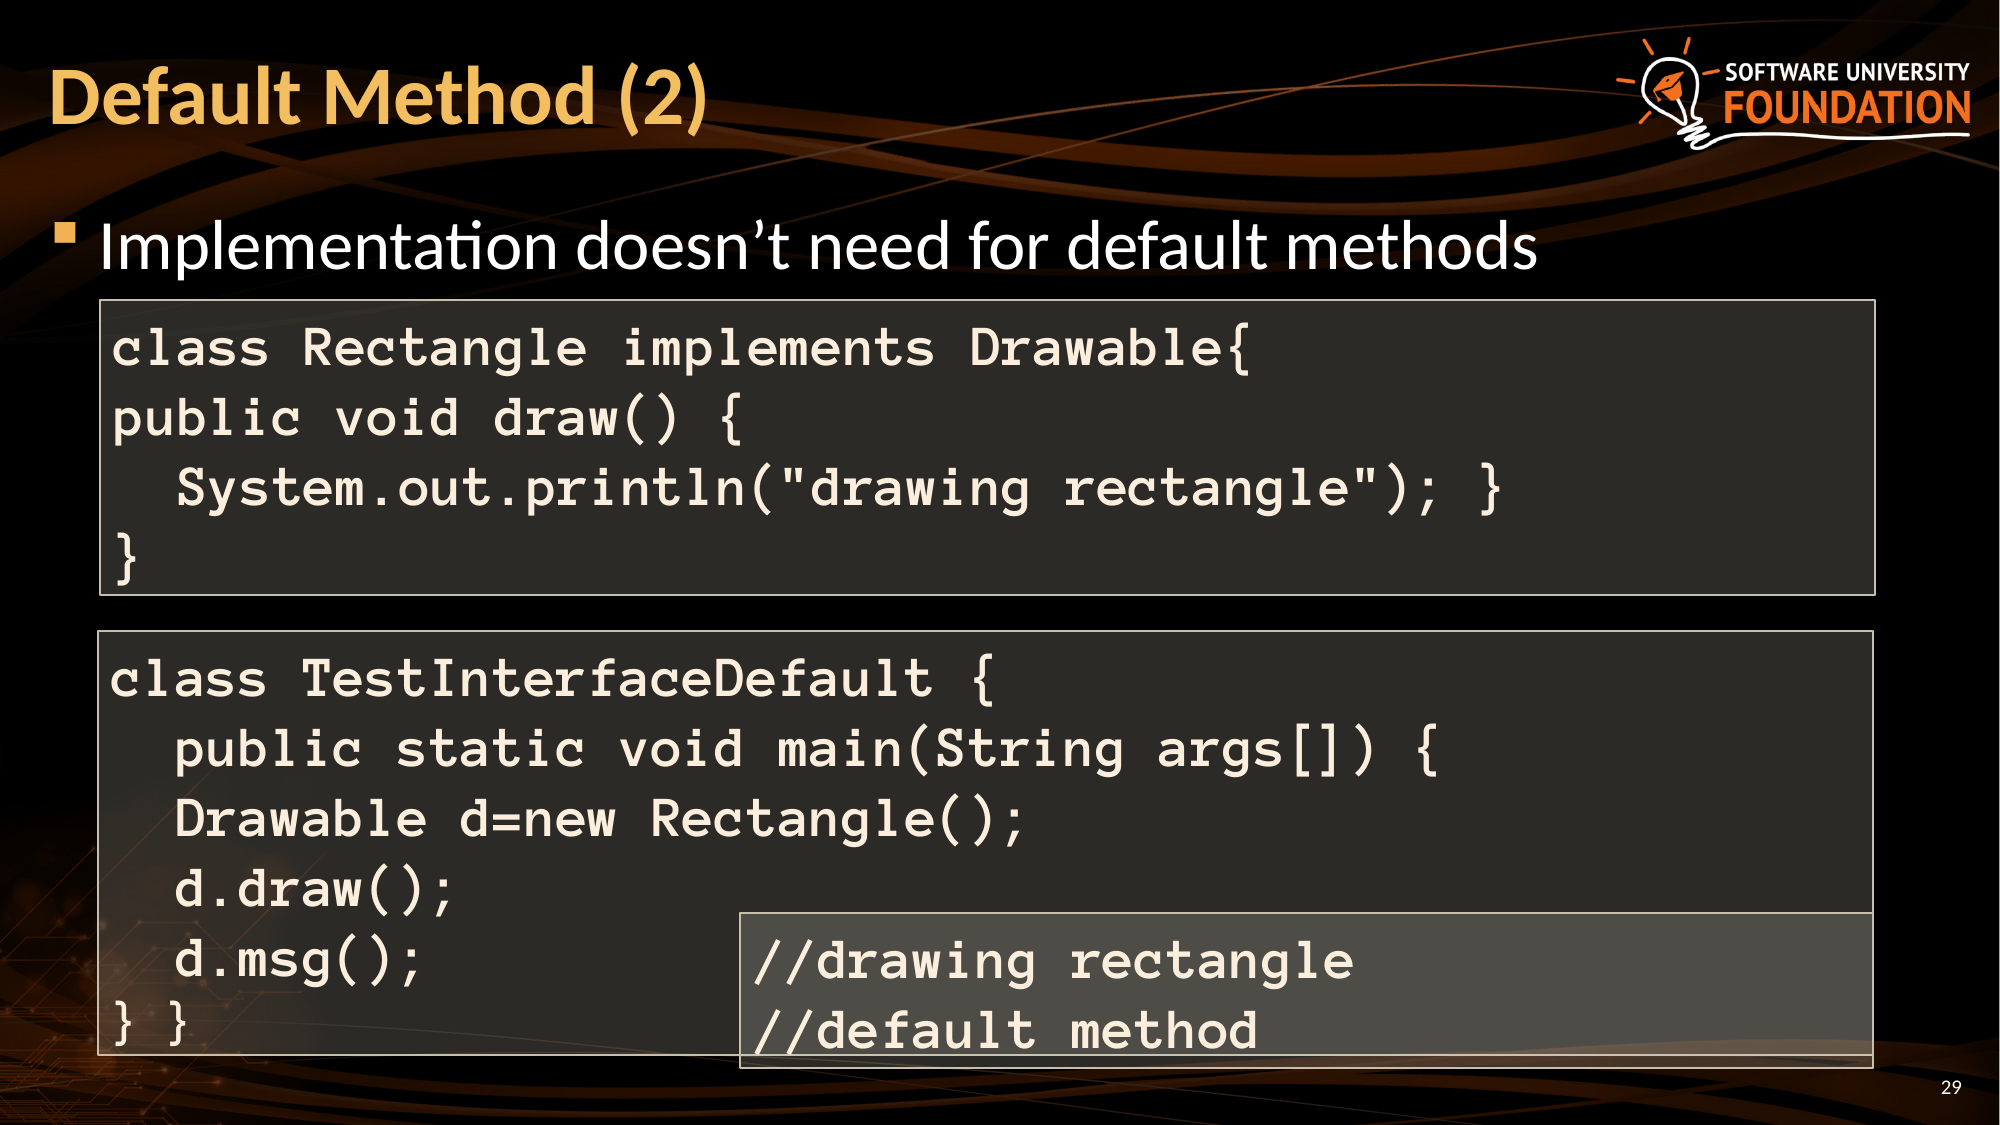

# Default Method (2)
Implementation doesn’t need for default methods

class Rectangle implements Drawable{
public void draw() {
  System.out.println("drawing rectangle"); }
}
class TestInterfaceDefault {
  public static void main(String args[]) {
  Drawable d=new Rectangle();
  d.draw();
  d.msg();
} }
//drawing rectangle
//default method
29